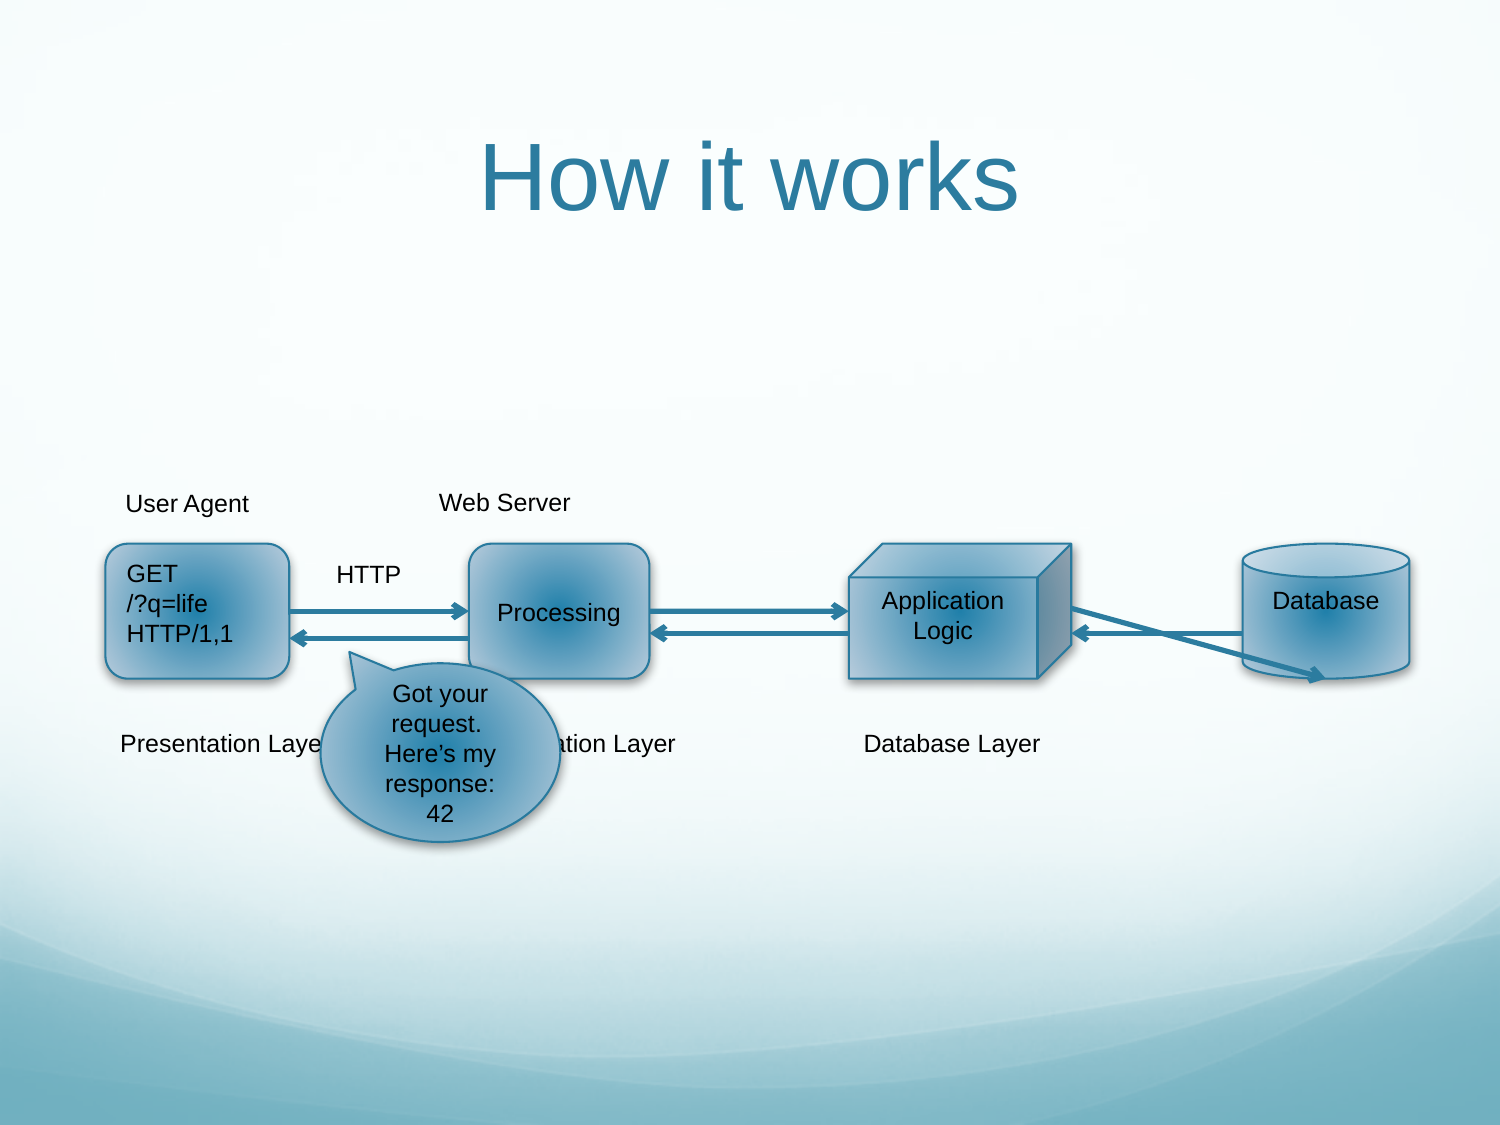

# How it works
Web Server
User Agent
GET
/?q=life
HTTP/1,1
Processing
Application Logic
Database
HTTP
Got your request.  Here’s my response: 42
Presentation Layer
Application Layer
Database Layer